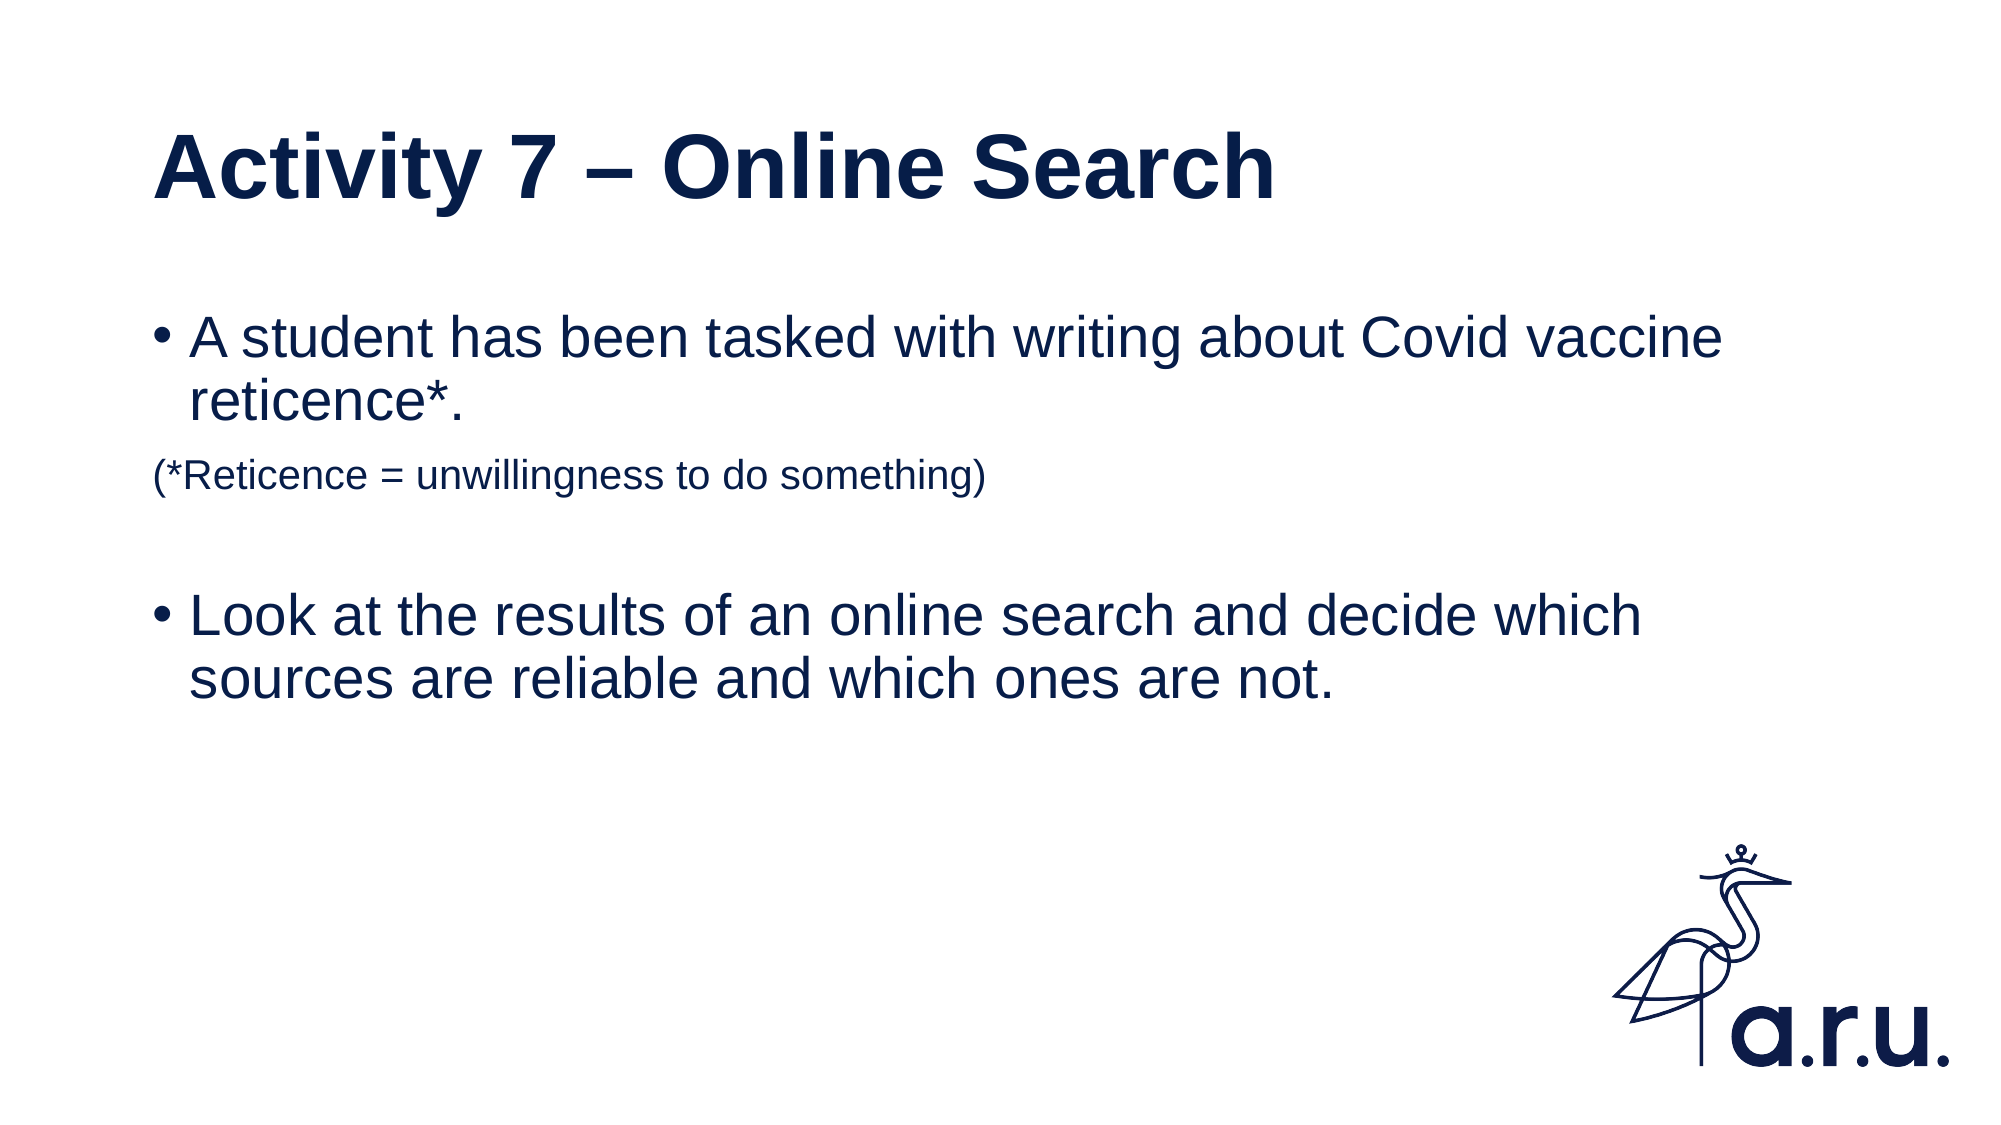

# Activity 7 – Online Search
A student has been tasked with writing about Covid vaccine reticence*.
(*Reticence = unwillingness to do something)

Look at the results of an online search and decide which sources are reliable and which ones are not.